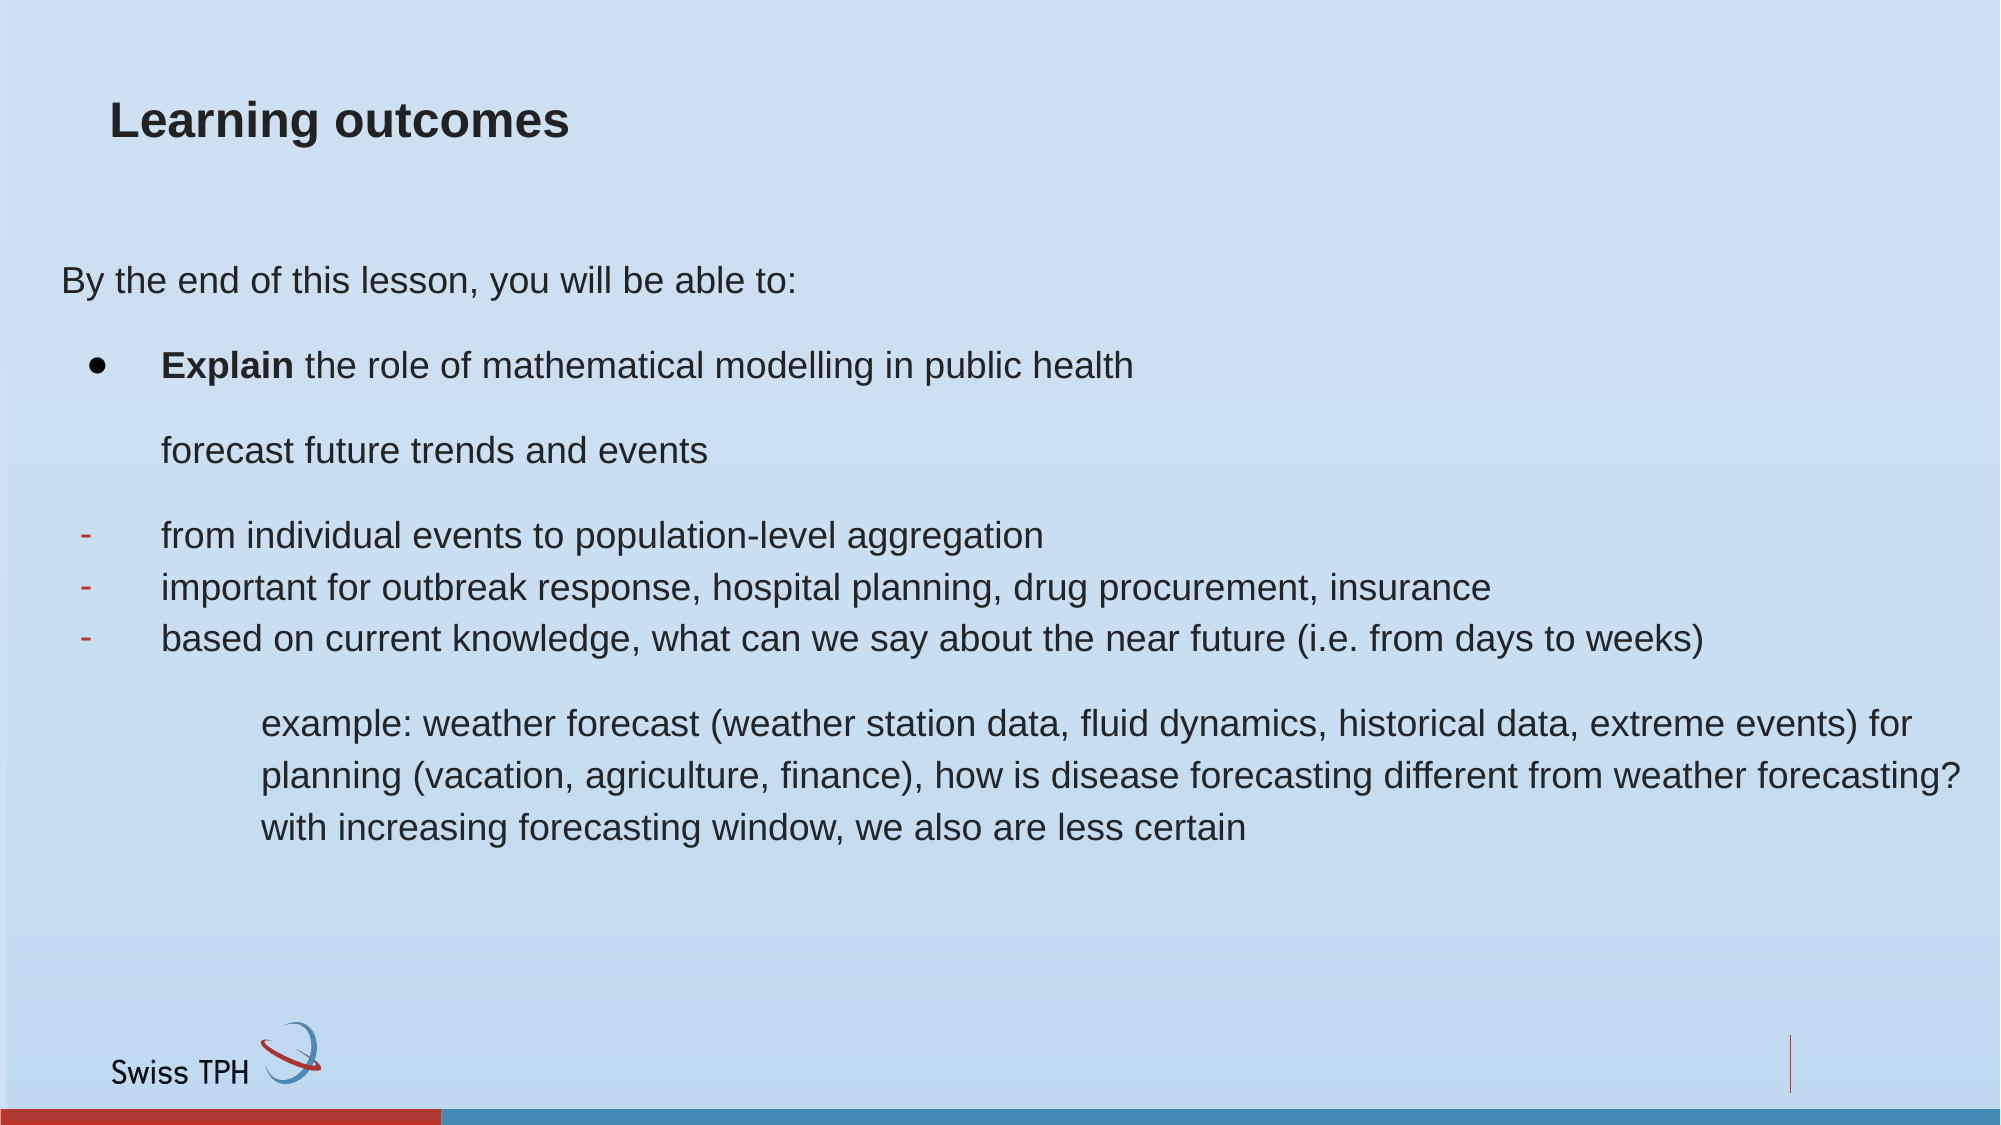

# Learning outcomes
By the end of this lesson, you will be able to:
Explain the role of mathematical modelling in public health
forecast future trends and events
from individual events to population-level aggregation
important for outbreak response, hospital planning, drug procurement, insurance
based on current knowledge, what can we say about the near future (i.e. from days to weeks)
example: weather forecast (weather station data, fluid dynamics, historical data, extreme events) for planning (vacation, agriculture, finance), how is disease forecasting different from weather forecasting? with increasing forecasting window, we also are less certain